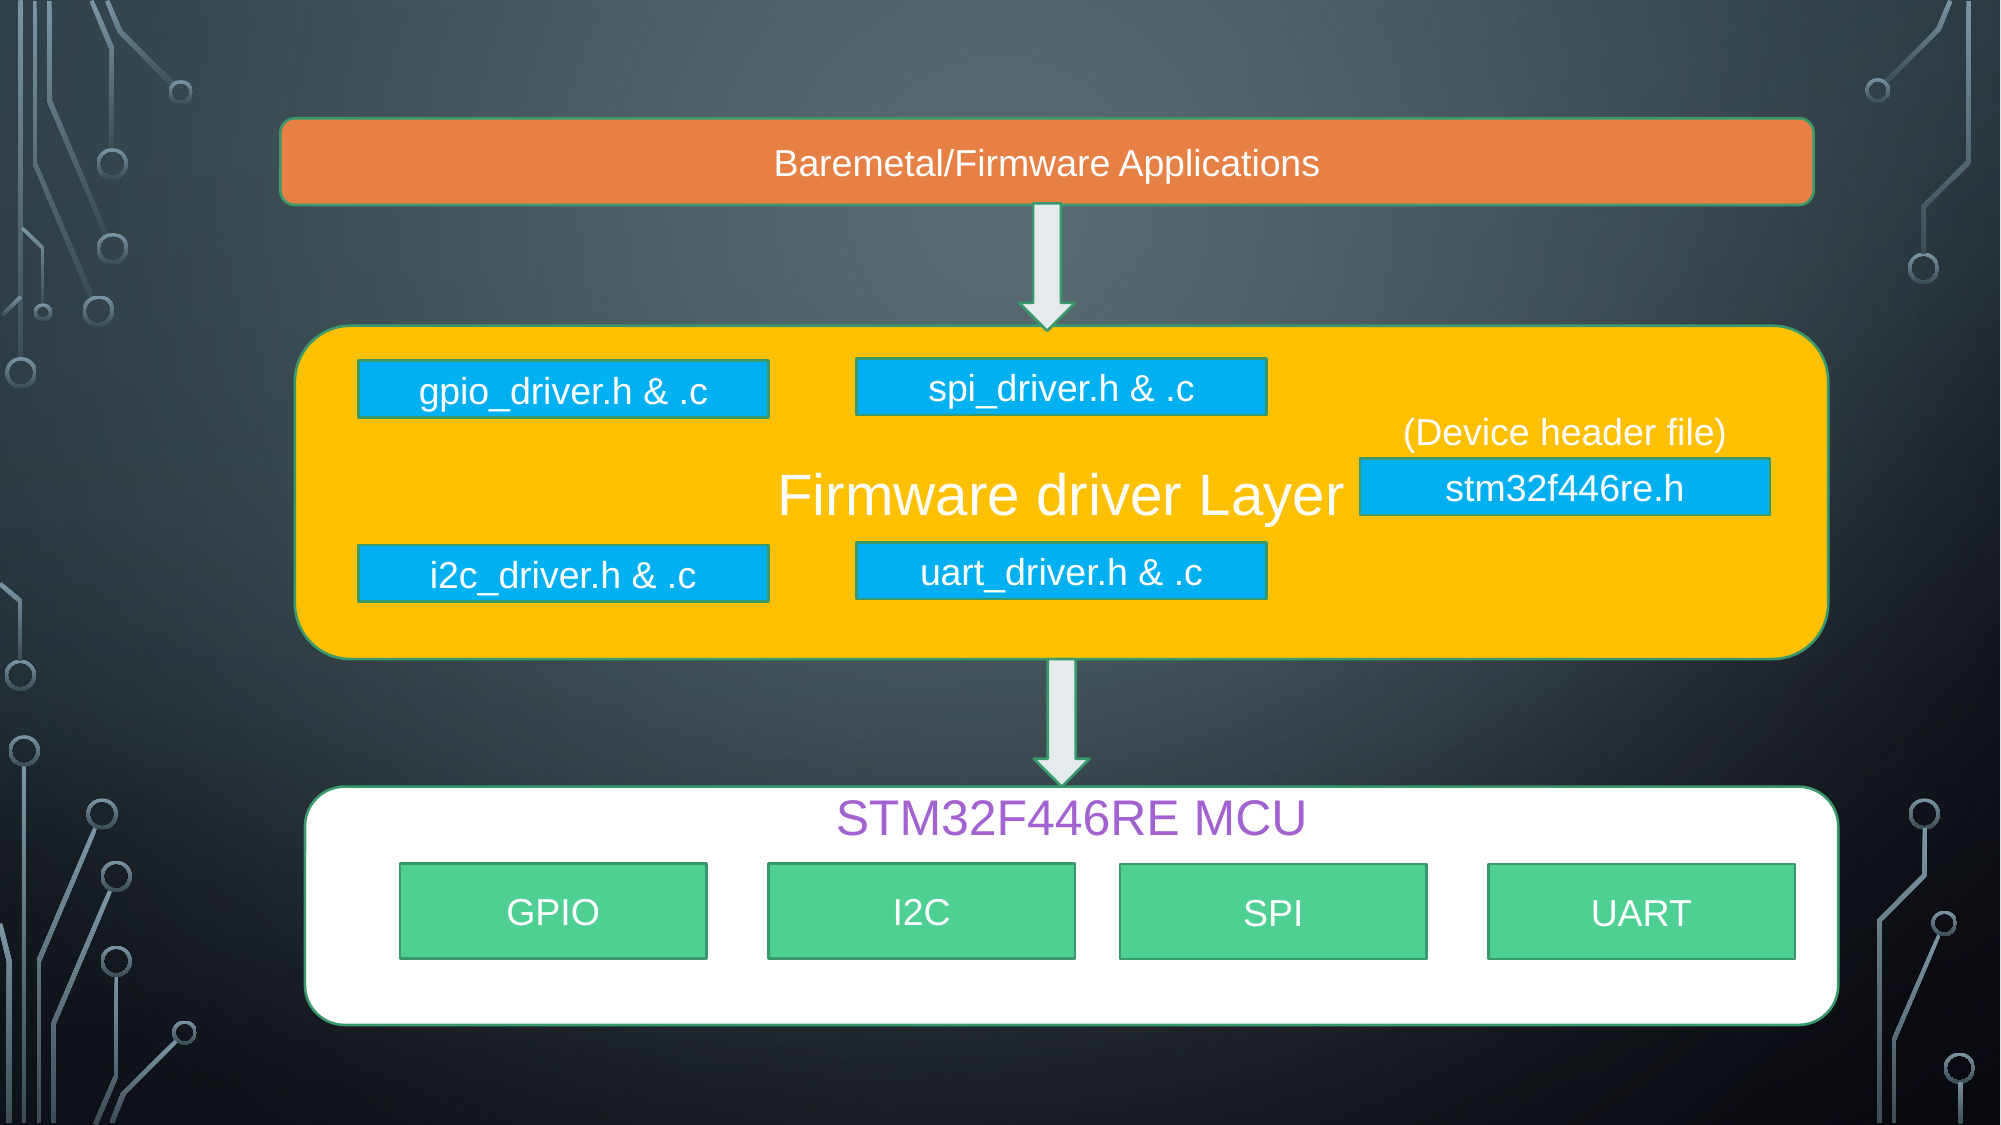

Baremetal/Firmware Applications

Firmware driver Layer
spi_driver.h & .c
gpio_driver.h & .c
(Device header file)
stm32f446re.h
uart_driver.h & .c
i2c_driver.h & .c

STM32F446RE MCU

GPIO
I2C
SPI
UART